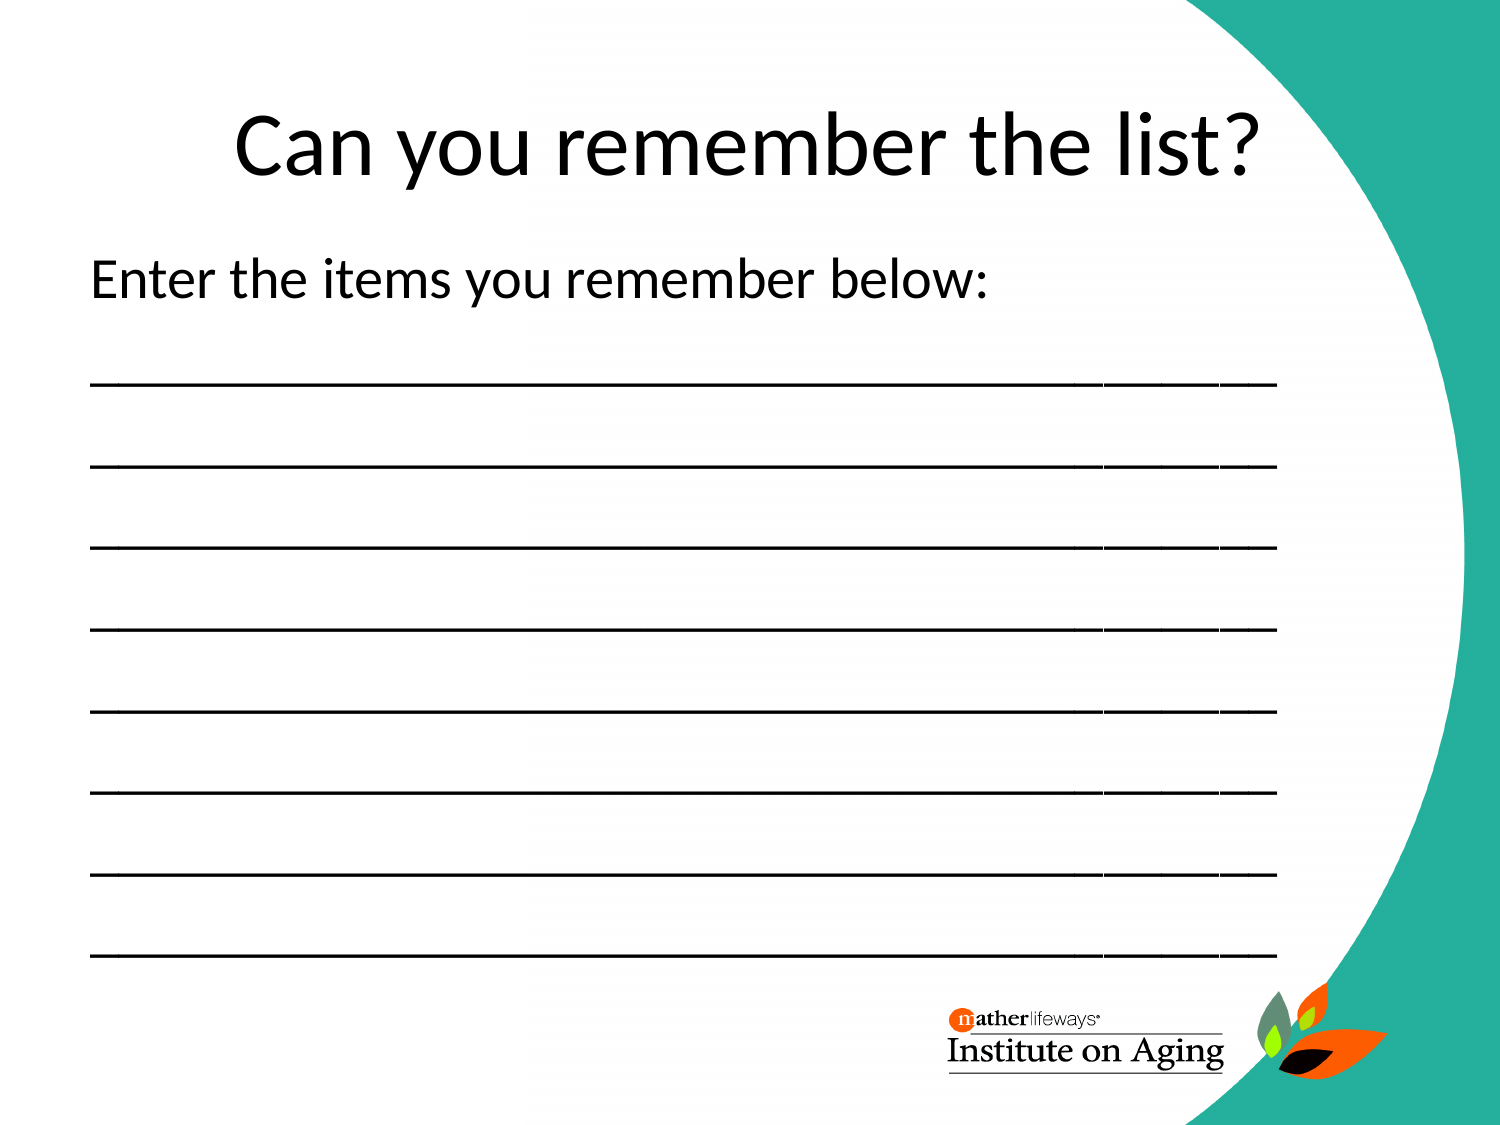

# Can you remember the list?
Enter the items you remember below:
_________________________________________
_________________________________________
_________________________________________
_________________________________________
_________________________________________
_________________________________________
_________________________________________
_________________________________________